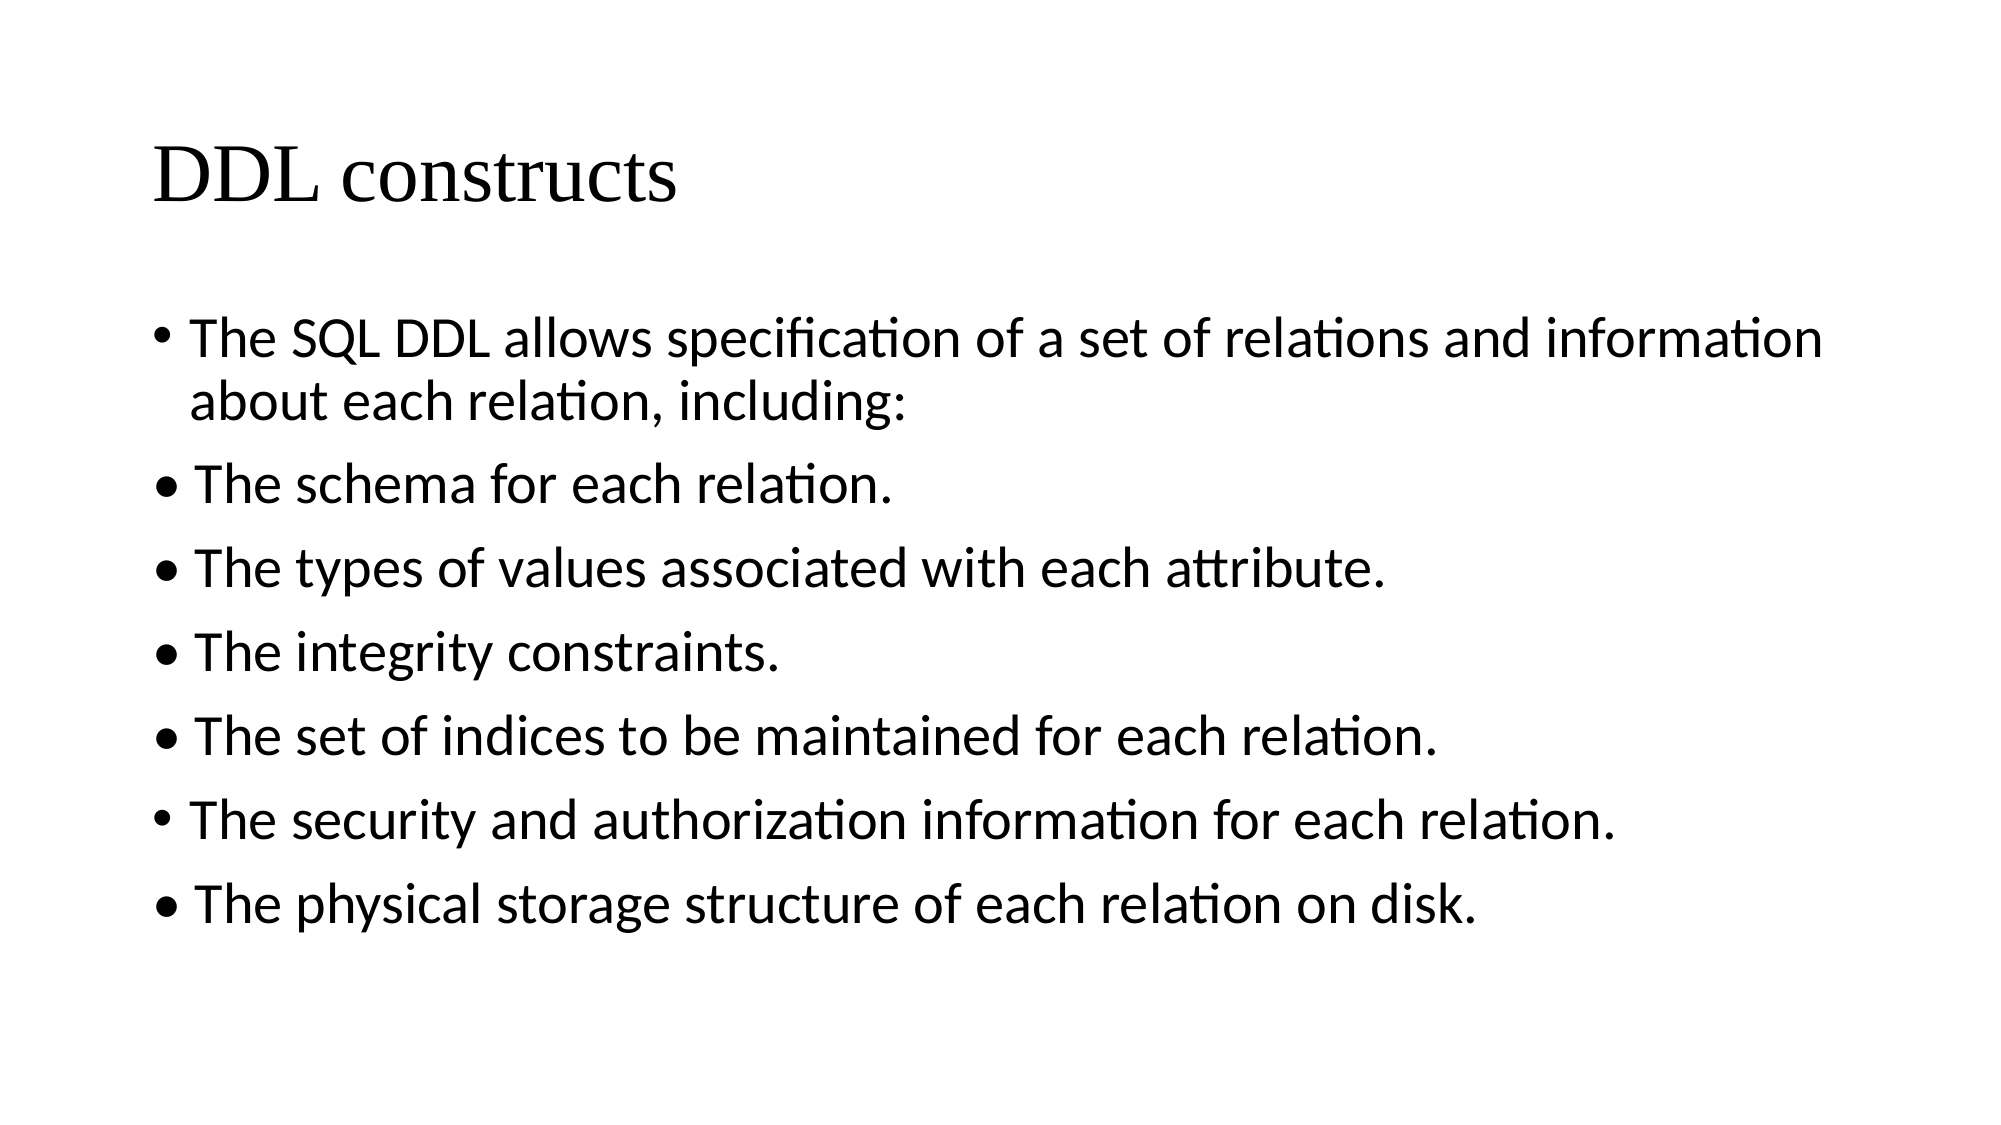

# DDL constructs
The SQL DDL allows specification of a set of relations and information about each relation, including:
• The schema for each relation.
• The types of values associated with each attribute.
• The integrity constraints.
• The set of indices to be maintained for each relation.
The security and authorization information for each relation.
• The physical storage structure of each relation on disk.